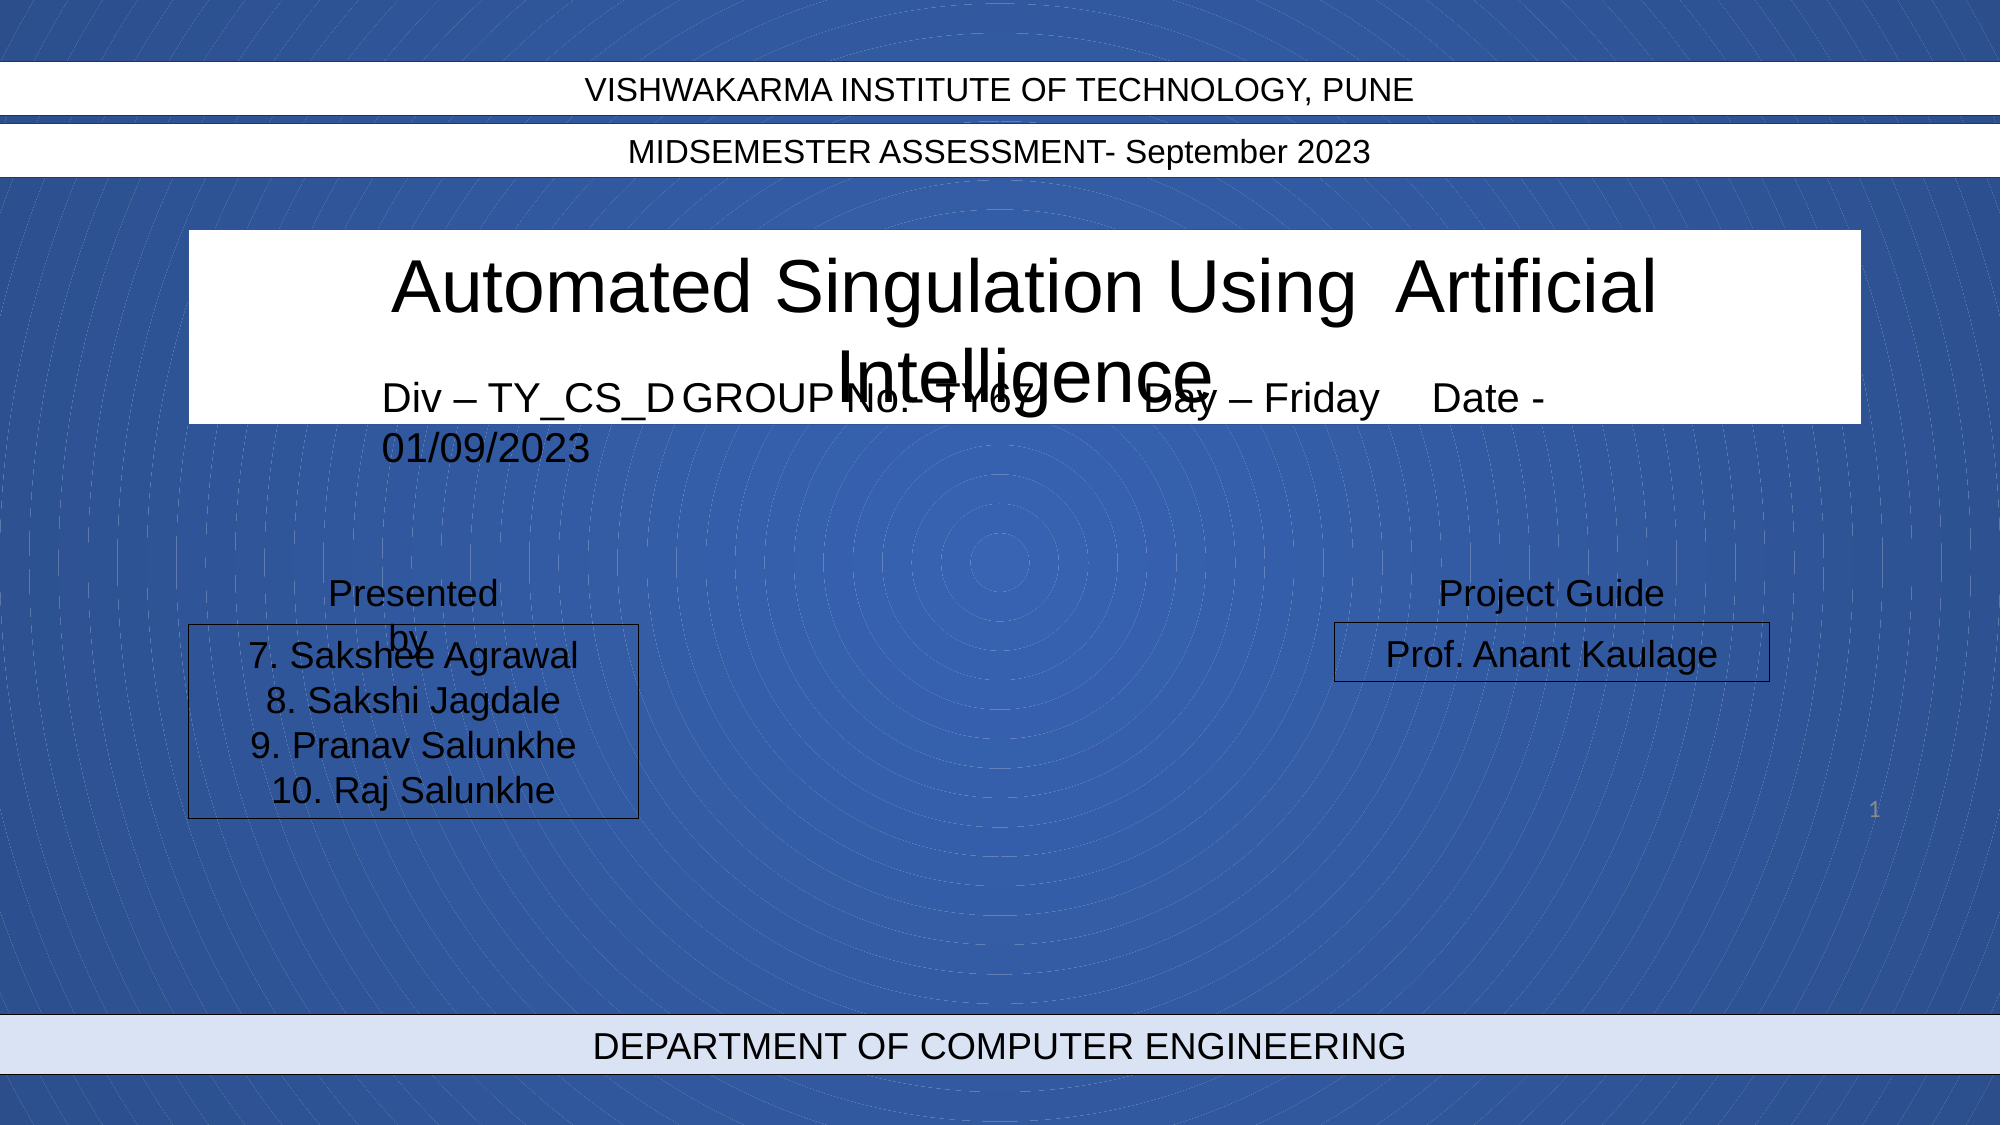

VISHWAKARMA INSTITUTE OF TECHNOLOGY, PUNE
MIDSEMESTER ASSESSMENT- September 2023
Automated Singulation Using  Artificial Intelligence
Div – TY_CS_D	GROUP No:- TY67	 Day – Friday	Date - 01/09/2023
Presented by
7. Sakshee Agrawal
8. Sakshi Jagdale
9. Pranav Salunkhe
10. Raj Salunkhe
Project Guide
Prof. Anant Kaulage
1
DEPARTMENT OF COMPUTER ENGINEERING